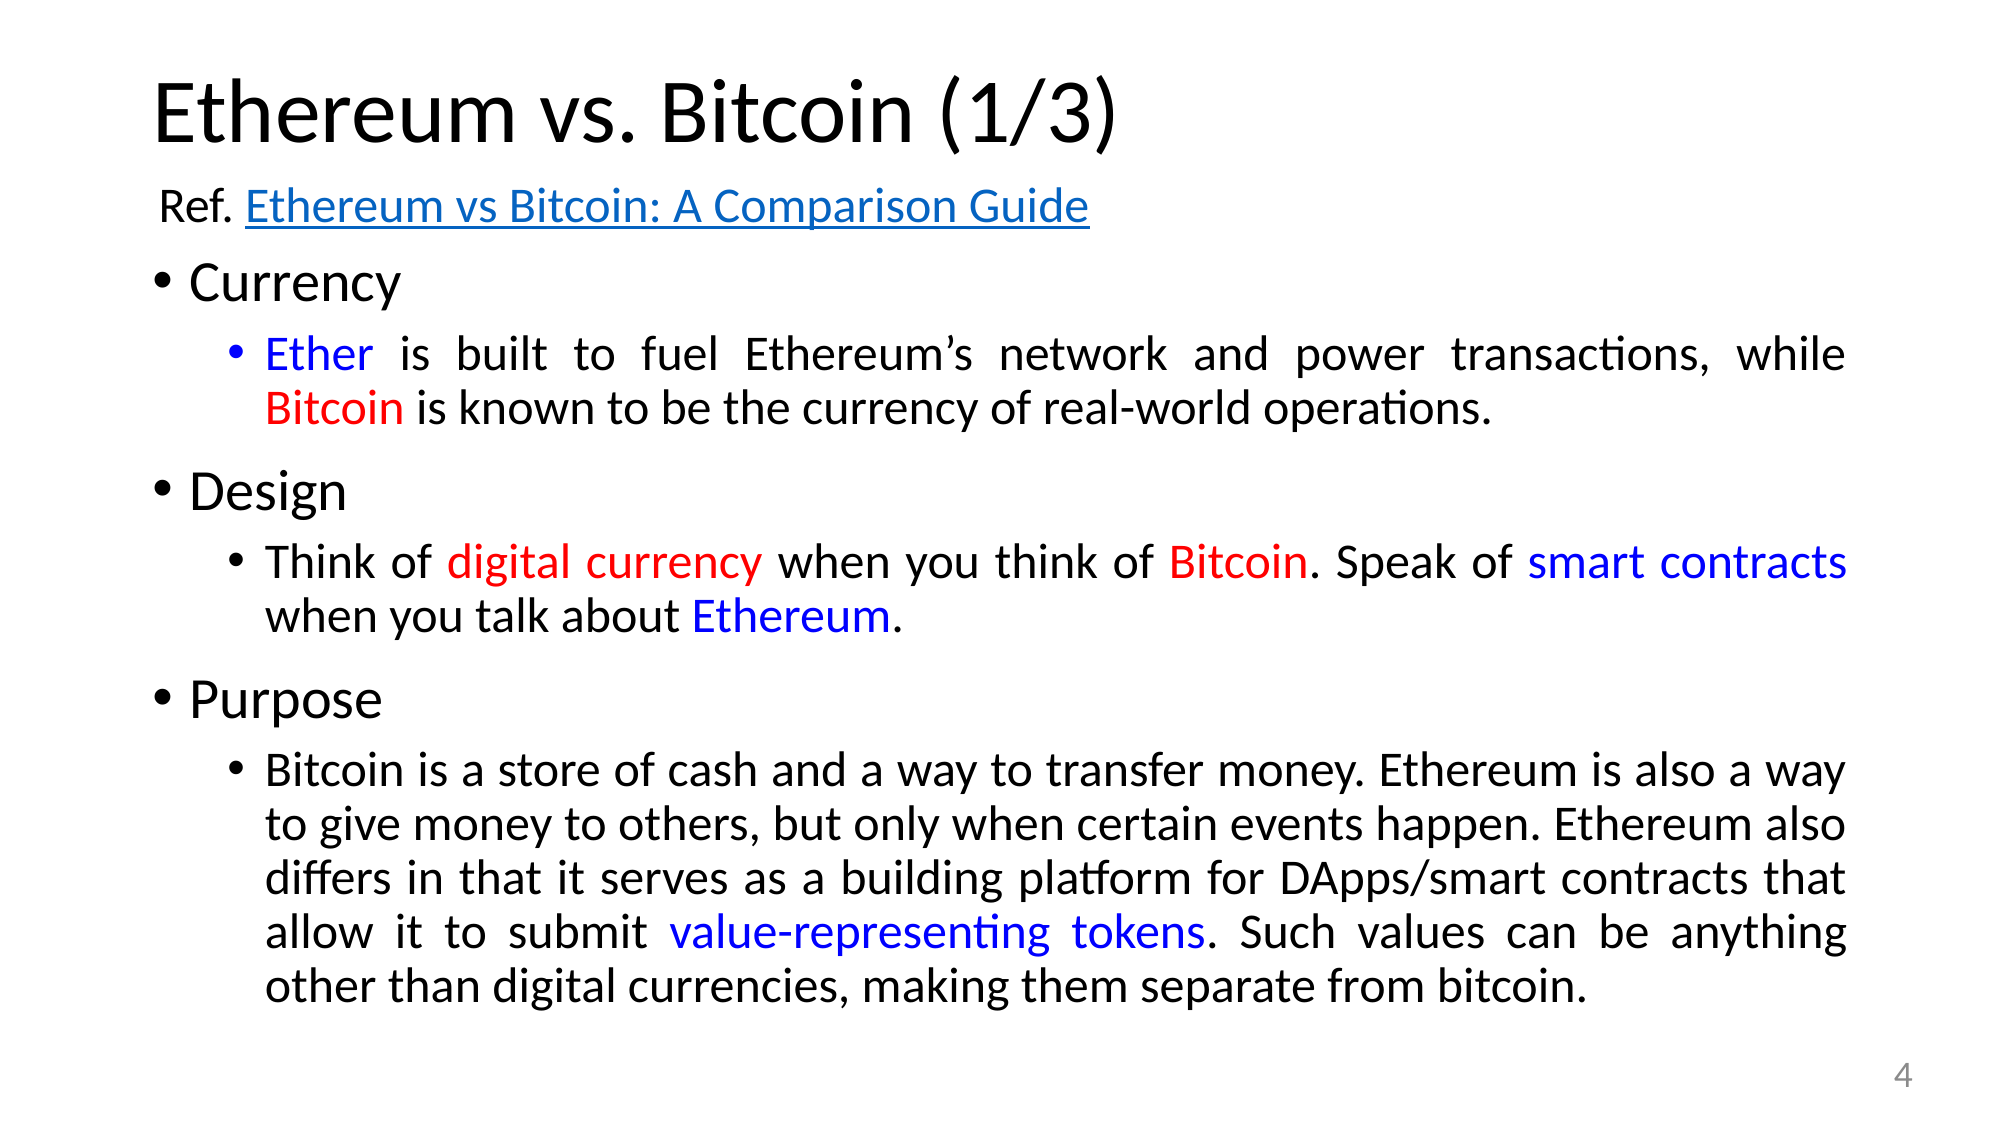

# Ethereum vs. Bitcoin (1/3)
Ref. Ethereum vs Bitcoin: A Comparison Guide
Currency
Ether is built to fuel Ethereum’s network and power transactions, while Bitcoin is known to be the currency of real-world operations.
Design
Think of digital currency when you think of Bitcoin. Speak of smart contracts when you talk about Ethereum.
Purpose
Bitcoin is a store of cash and a way to transfer money. Ethereum is also a way to give money to others, but only when certain events happen. Ethereum also differs in that it serves as a building platform for DApps/smart contracts that allow it to submit value-representing tokens. Such values can be anything other than digital currencies, making them separate from bitcoin.
4